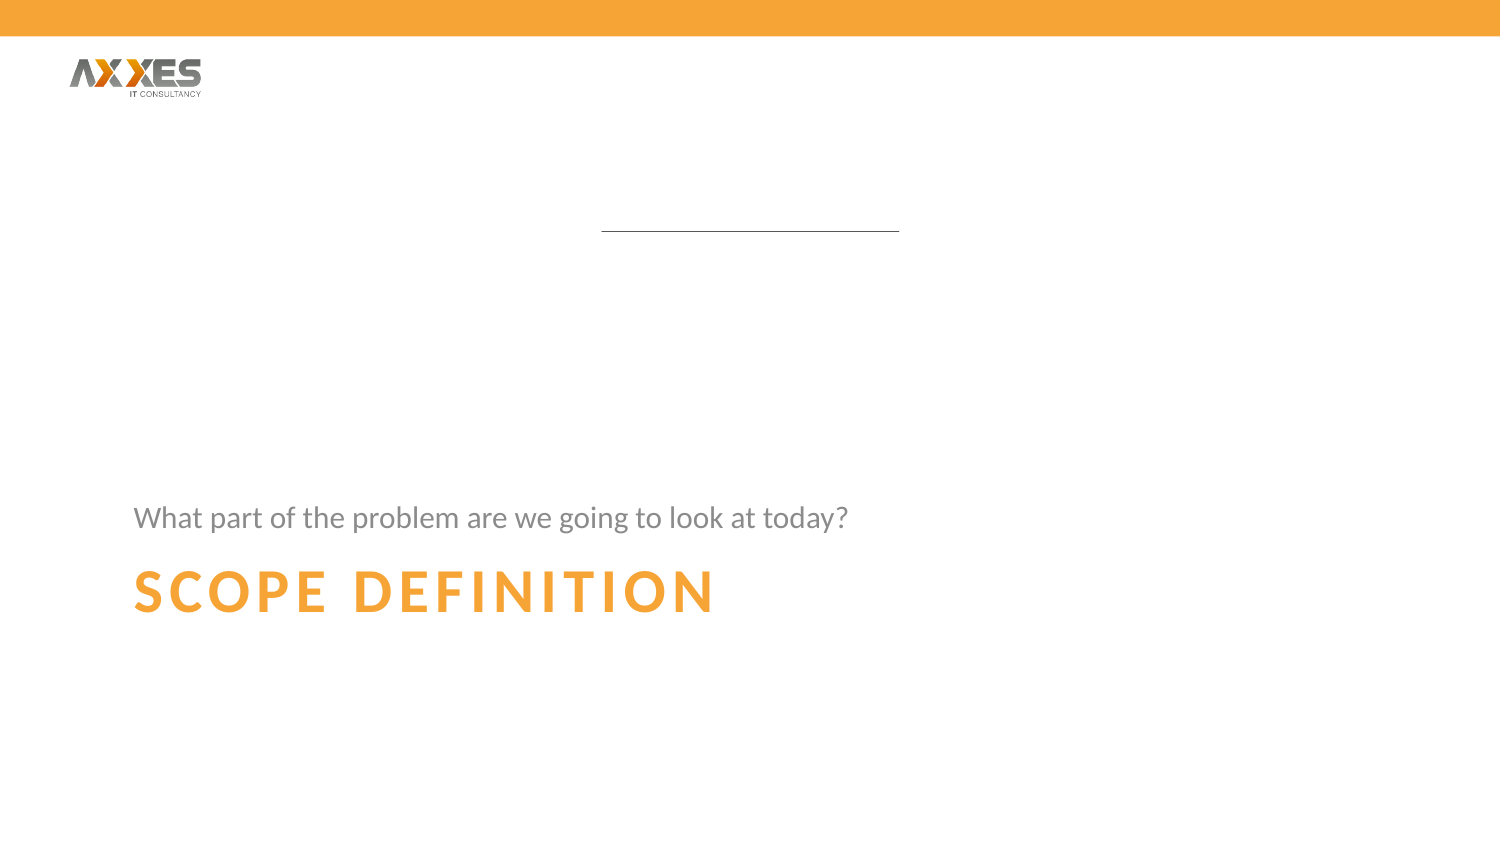

What part of the problem are we going to look at today?
# Scope definition